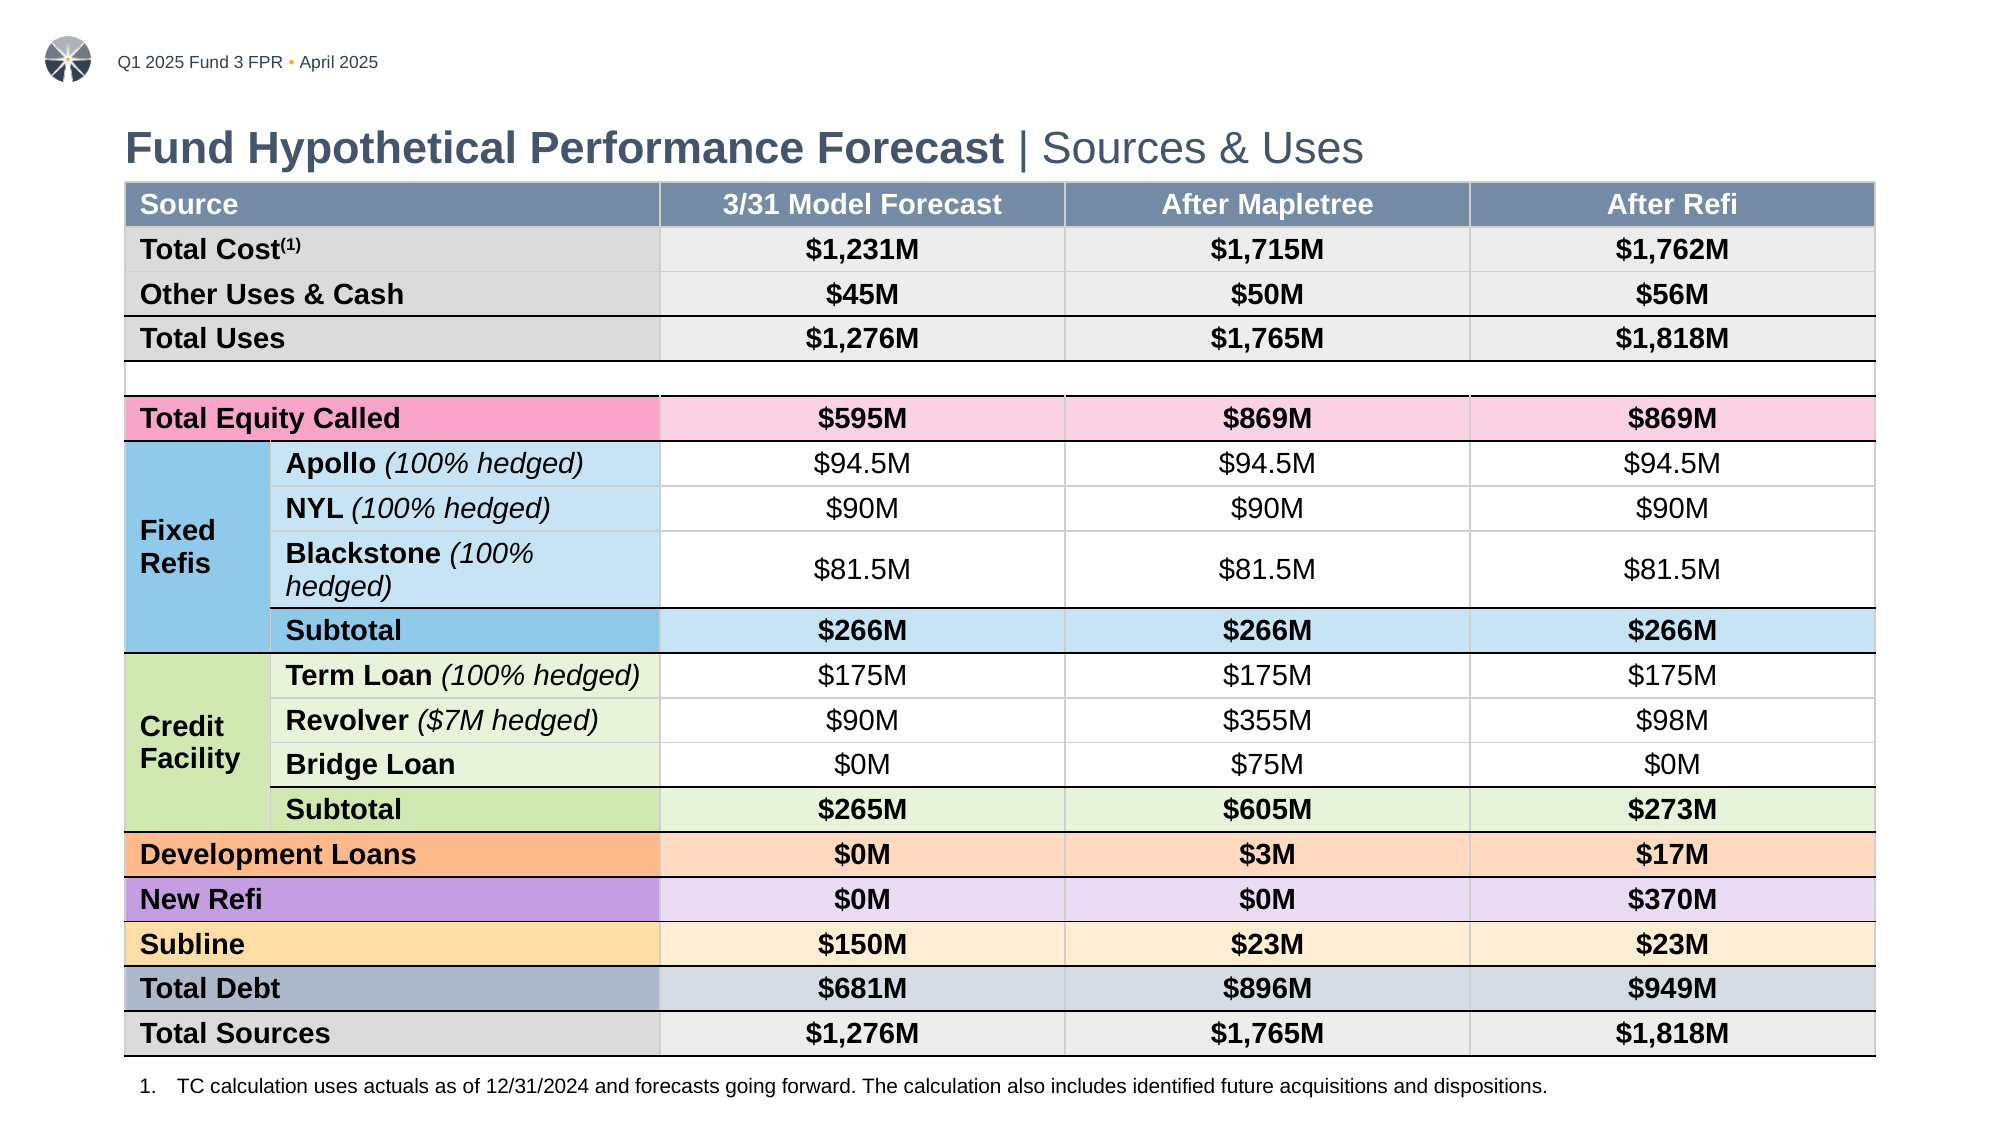

# Fund Hypothetical Performance Forecast | Sources & Uses
| Source |  | 3/31 Model Forecast | After Mapletree | After Refi |
| --- | --- | --- | --- | --- |
| Total Cost(1) |  | $1,231M | $1,715M | $1,762M |
| Other Uses & Cash |  | $45M | $50M | $56M |
| Total Uses |  | $1,276M | $1,765M | $1,818M |
|  |  |  |  |  |
| Total Equity Called |  | $595M | $869M | $869M |
| Fixed Refis | Apollo (100% hedged) | $94.5M | $94.5M | $94.5M |
|  | NYL (100% hedged) | $90M | $90M | $90M |
|  | Blackstone (100% hedged) | $81.5M | $81.5M | $81.5M |
|  | Subtotal | $266M | $266M | $266M |
| Credit Facility | Term Loan (100% hedged) | $175M | $175M | $175M |
|  | Revolver ($7M hedged) | $90M | $355M | $98M |
|  | Bridge Loan | $0M | $75M | $0M |
|  | Subtotal | $265M | $605M | $273M |
| Development Loans |  | $0M | $3M | $17M |
| New Refi |  | $0M | $0M | $370M |
| Subline |  | $150M | $23M | $23M |
| Total Debt |  | $681M | $896M | $949M |
| Total Sources |  | $1,276M | $1,765M | $1,818M |
TC calculation uses actuals as of 12/31/2024 and forecasts going forward. The calculation also includes identified future acquisitions and dispositions.